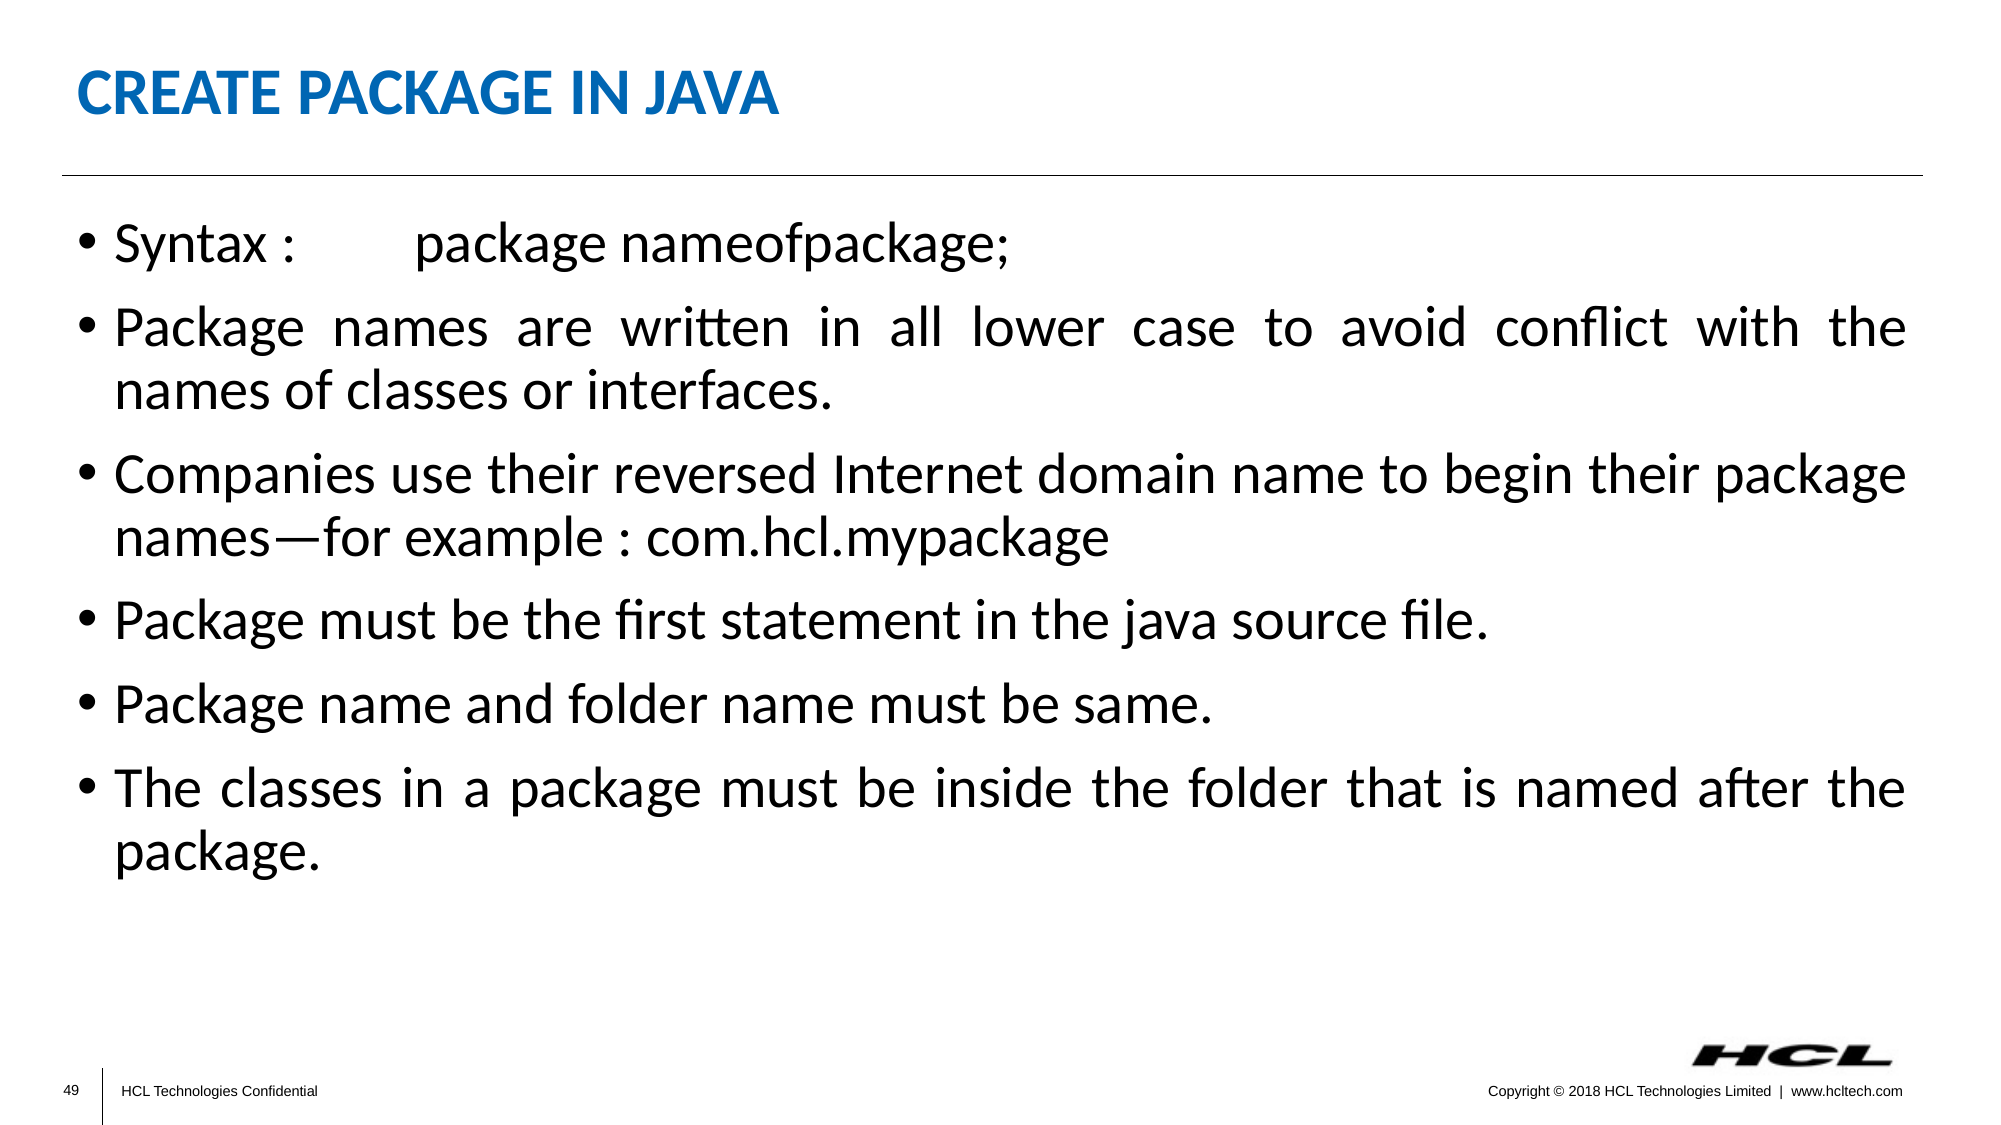

# Create PACKAGE in Java
Syntax : 	package nameofpackage;
Package names are written in all lower case to avoid conflict with the names of classes or interfaces.
Companies use their reversed Internet domain name to begin their package names—for example : com.hcl.mypackage
Package must be the first statement in the java source file.
Package name and folder name must be same.
The classes in a package must be inside the folder that is named after the package.